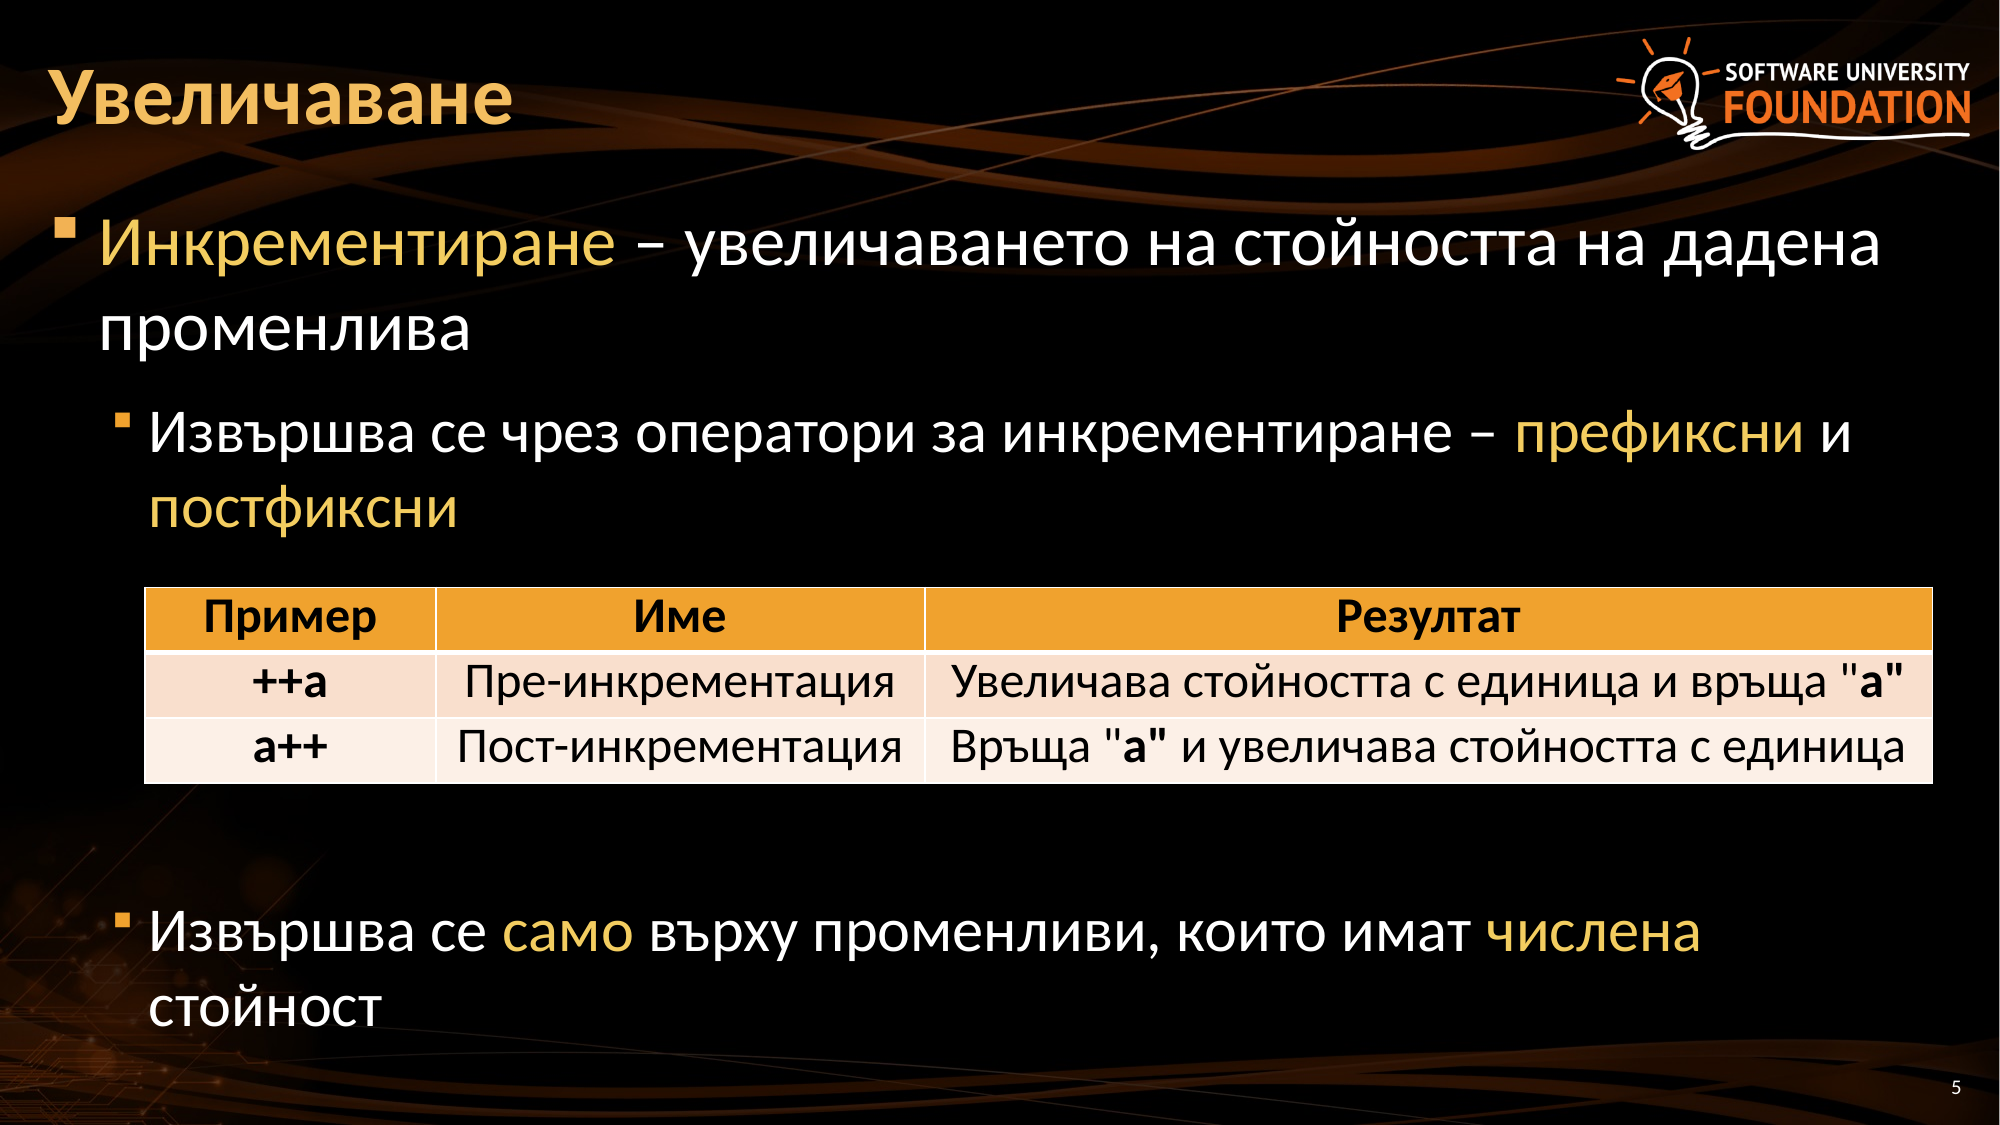

# Увеличаване
Инкрементиране – увеличаването на стойността на дадена променлива
Извършва се чрез оператори за инкрементиране – префиксни и постфиксни

Извършва се само върху променливи, които имат числена стойност
| Пример | Име | Резултат |
| --- | --- | --- |
| ++a | Пре-инкрементация | Увеличава стойността с единица и връща "а" |
| а++ | Пост-инкрементация | Връща "а" и увеличава стойността с единица |
5